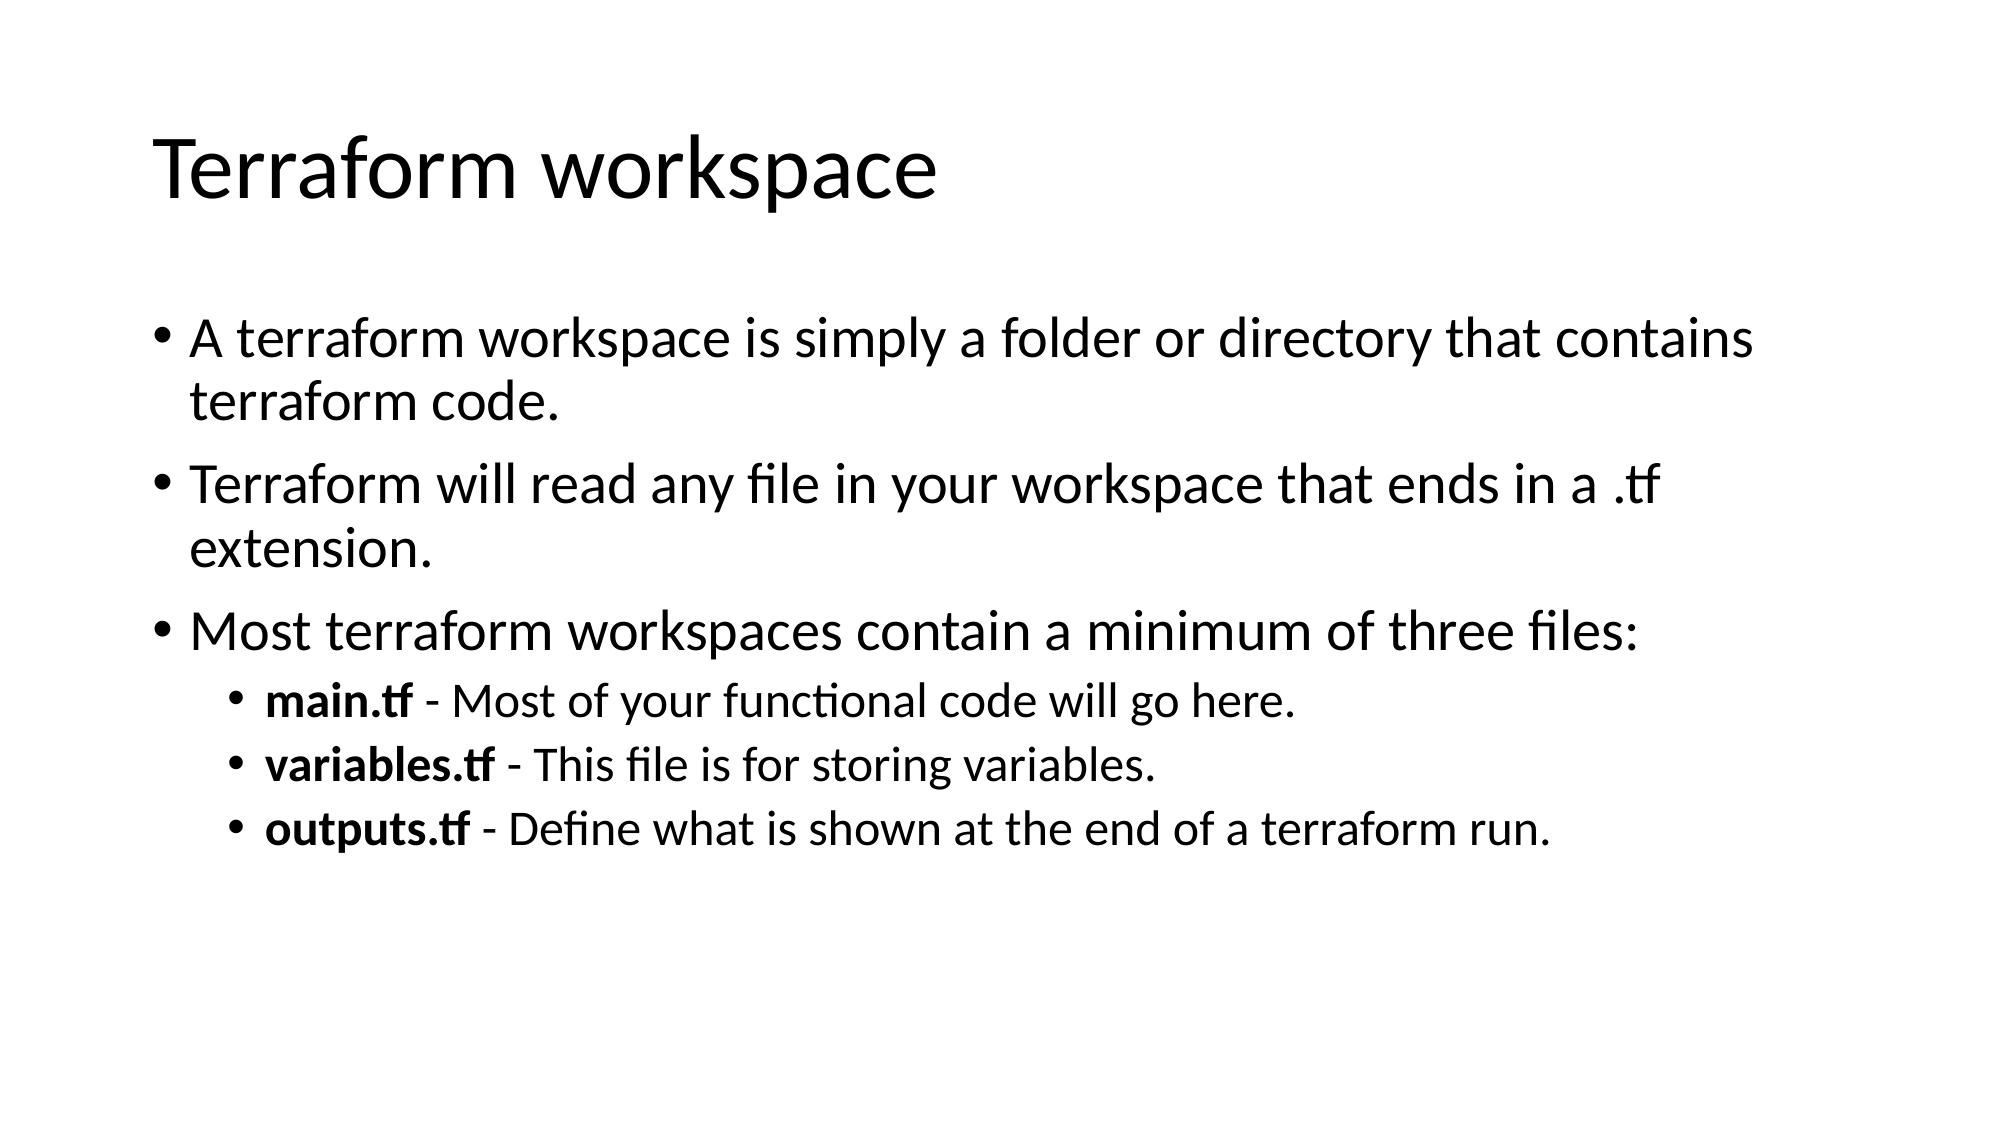

# Terraform workspace
A terraform workspace is simply a folder or directory that contains terraform code.
Terraform will read any file in your workspace that ends in a .tf extension.
Most terraform workspaces contain a minimum of three files:
main.tf - Most of your functional code will go here.
variables.tf - This file is for storing variables.
outputs.tf - Define what is shown at the end of a terraform run.